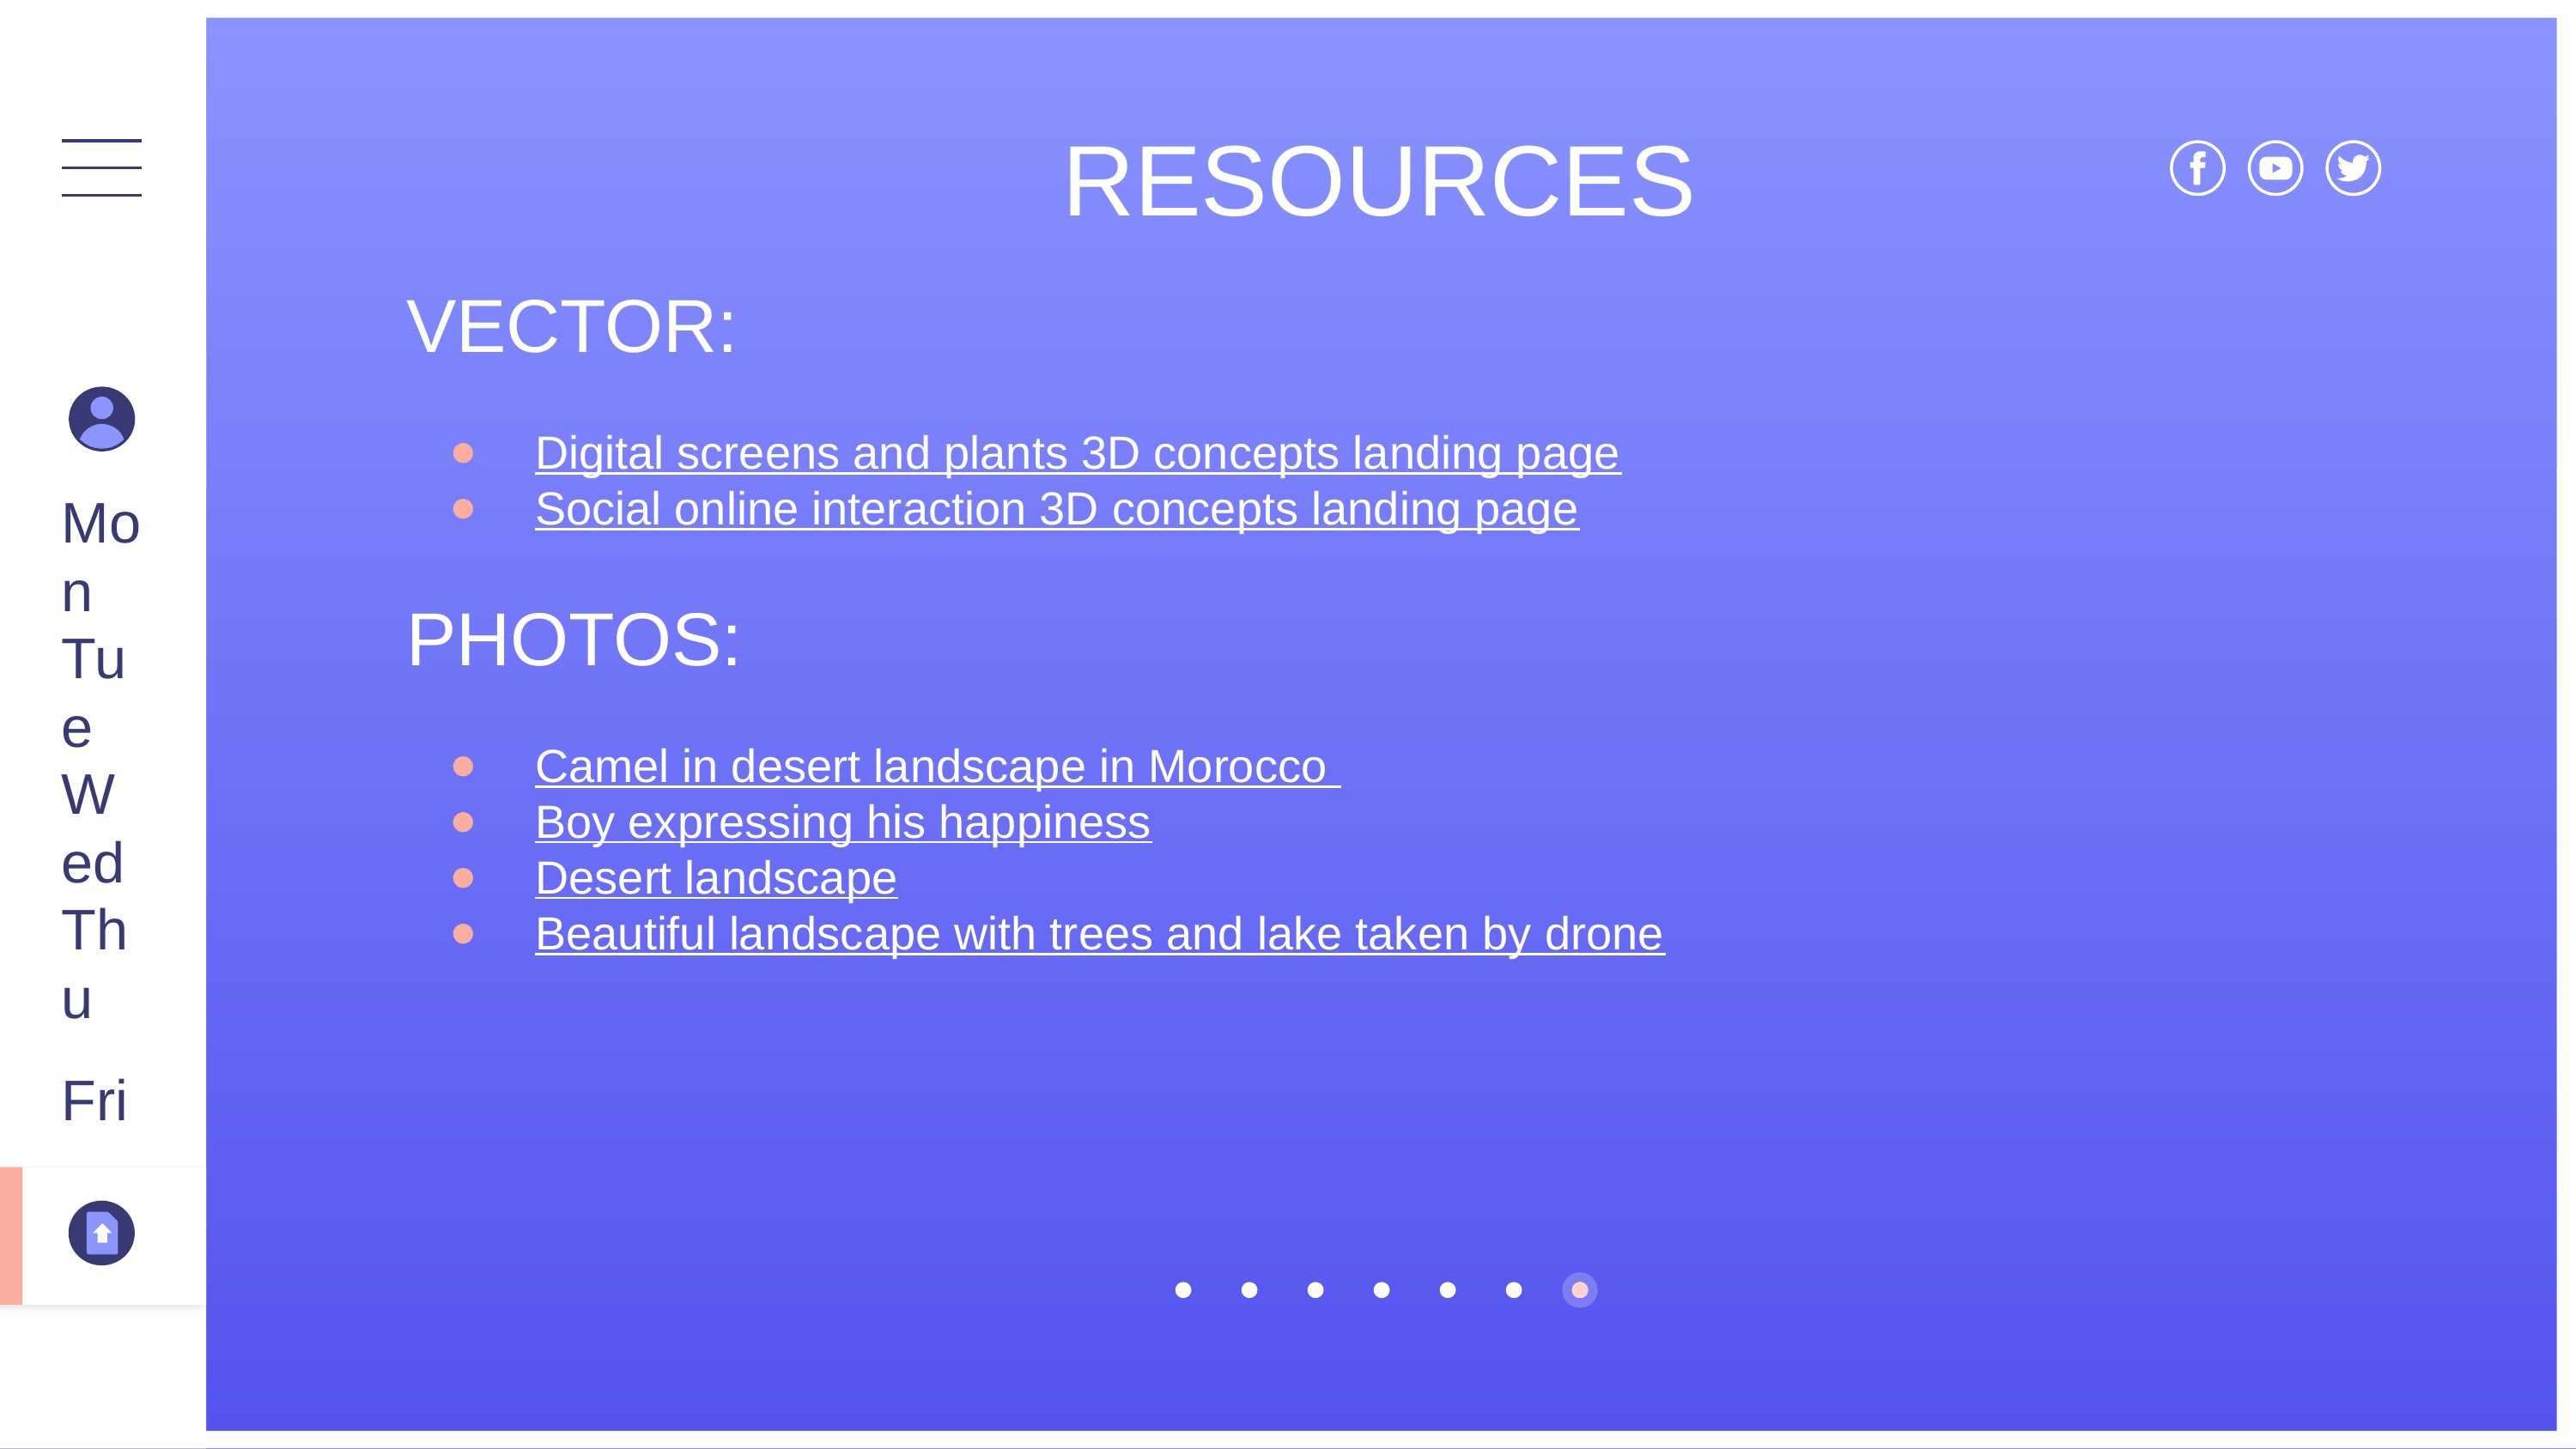

# RESOURCES

VECTOR:

Digital screens and plants 3D concepts landing page
Social online interaction 3D concepts landing page

PHOTOS:

Camel in desert landscape in Morocco
Boy expressing his happiness
Desert landscape
Beautiful landscape with trees and lake taken by drone

Mon

Tue

Wed

Thu

Fri